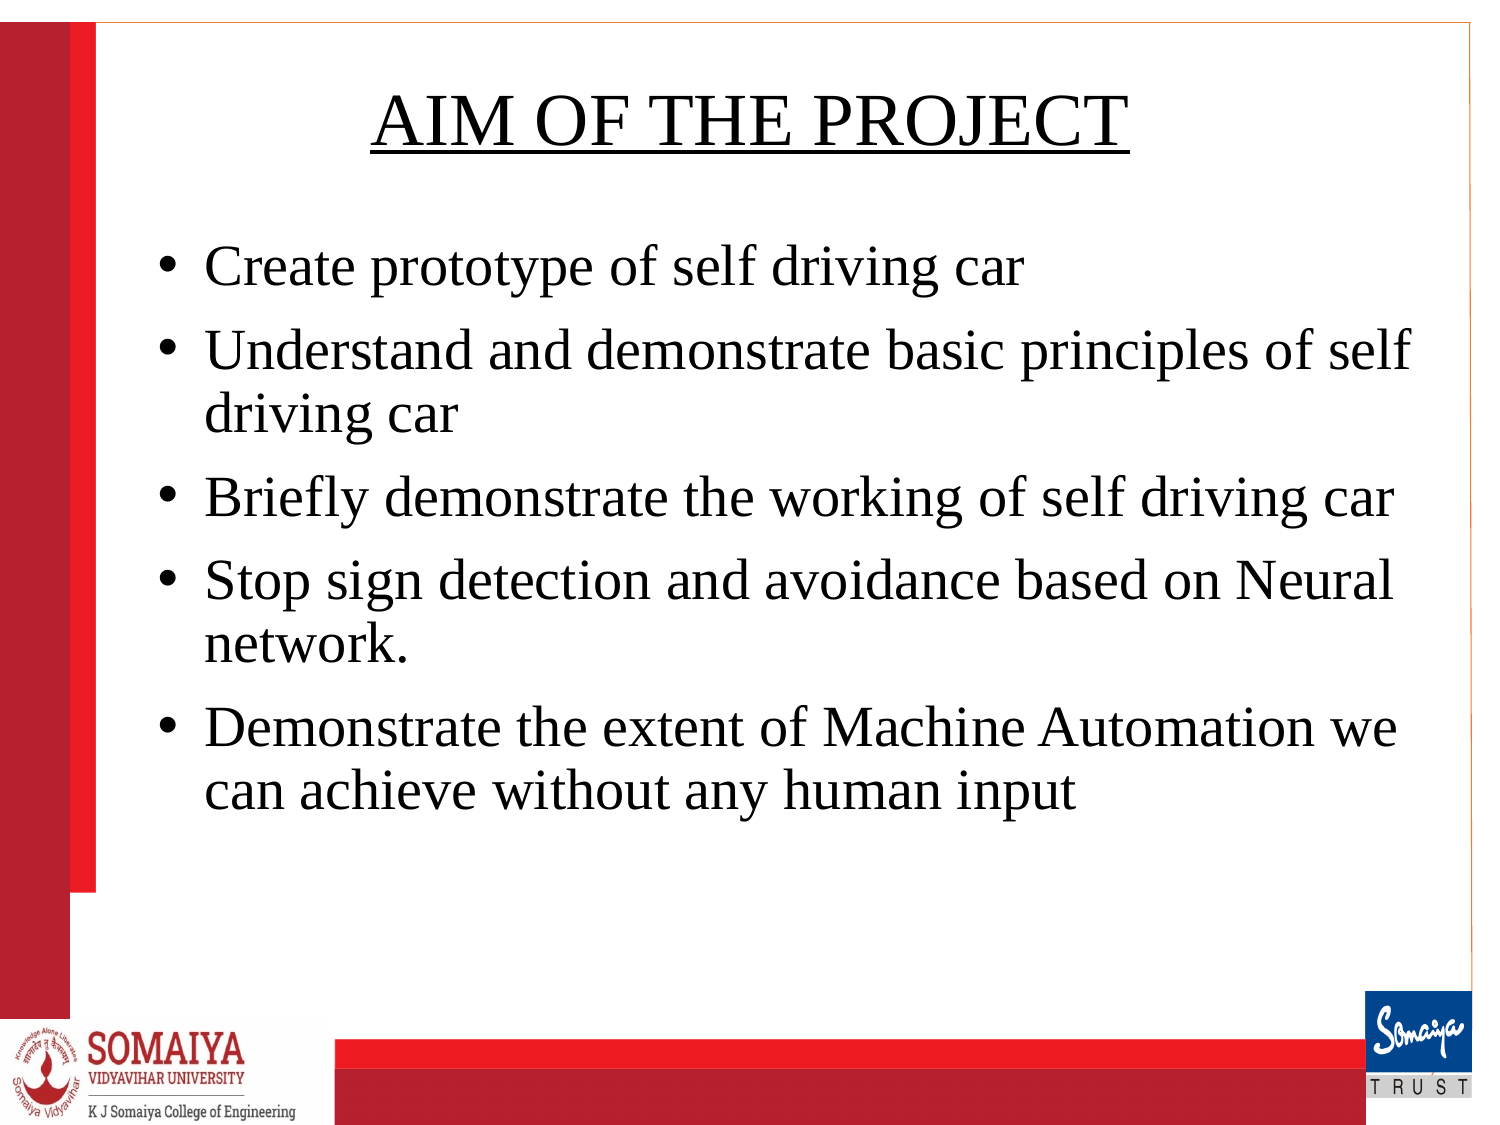

# AIM OF THE PROJECT
Create prototype of self driving car
Understand and demonstrate basic principles of self driving car
Briefly demonstrate the working of self driving car
Stop sign detection and avoidance based on Neural network.
Demonstrate the extent of Machine Automation we can achieve without any human input